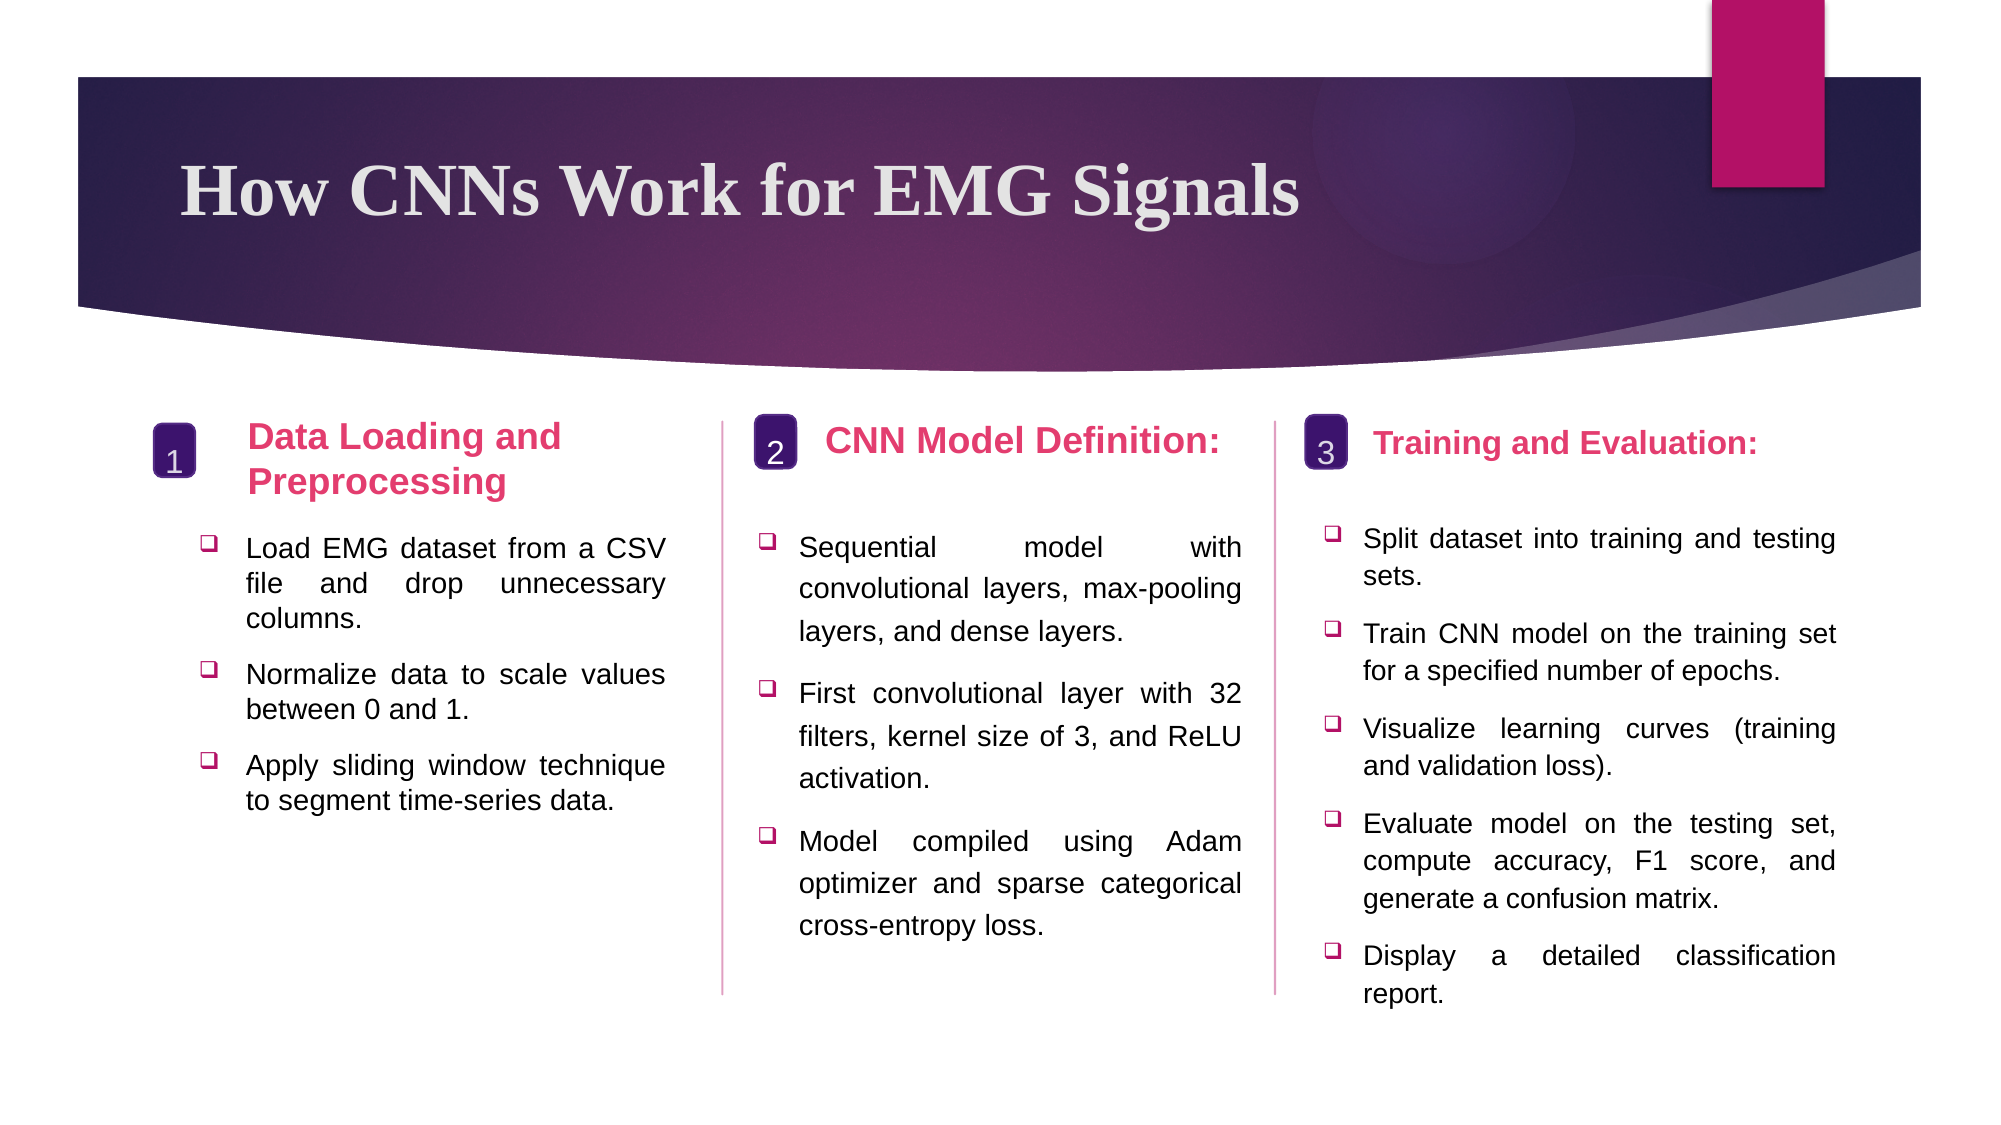

# How CNNs Work for EMG Signals
Data Loading and Preprocessing
2

3

1

Training and Evaluation:
CNN Model Definition:
Split dataset into training and testing sets.
Train CNN model on the training set for a specified number of epochs.
Visualize learning curves (training and validation loss).
Evaluate model on the testing set, compute accuracy, F1 score, and generate a confusion matrix.
Display a detailed classification report.

Sequential model with convolutional layers, max-pooling layers, and dense layers.
First convolutional layer with 32 filters, kernel size of 3, and ReLU activation.
Model compiled using Adam optimizer and sparse categorical cross-entropy loss.

Load EMG dataset from a CSV file and drop unnecessary columns.
Normalize data to scale values between 0 and 1.
Apply sliding window technique to segment time-series data.